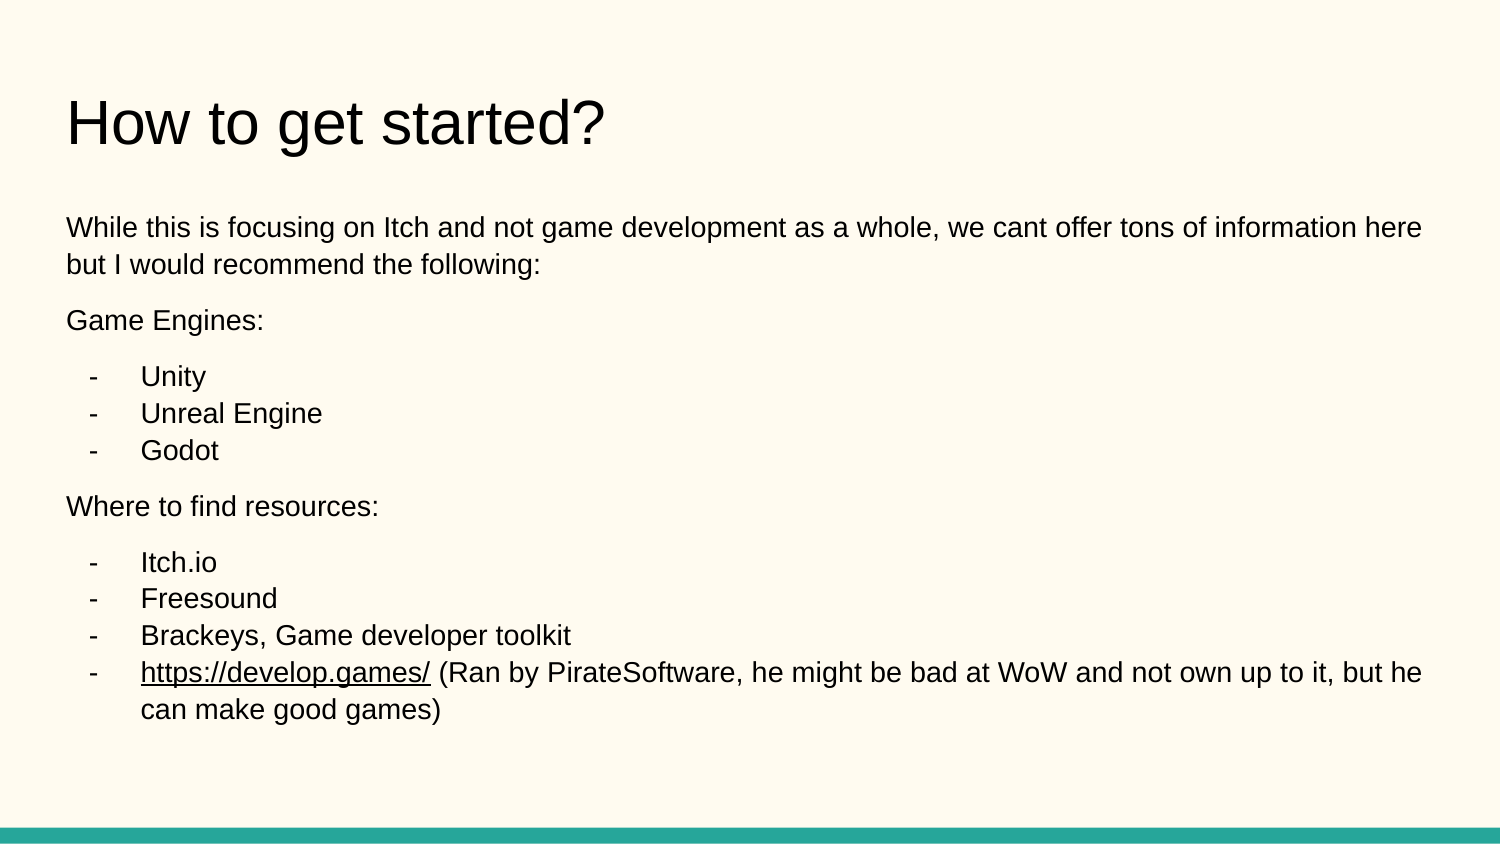

# How to get started?
While this is focusing on Itch and not game development as a whole, we cant offer tons of information here but I would recommend the following:
Game Engines:
Unity
Unreal Engine
Godot
Where to find resources:
Itch.io
Freesound
Brackeys, Game developer toolkit
https://develop.games/ (Ran by PirateSoftware, he might be bad at WoW and not own up to it, but he can make good games)